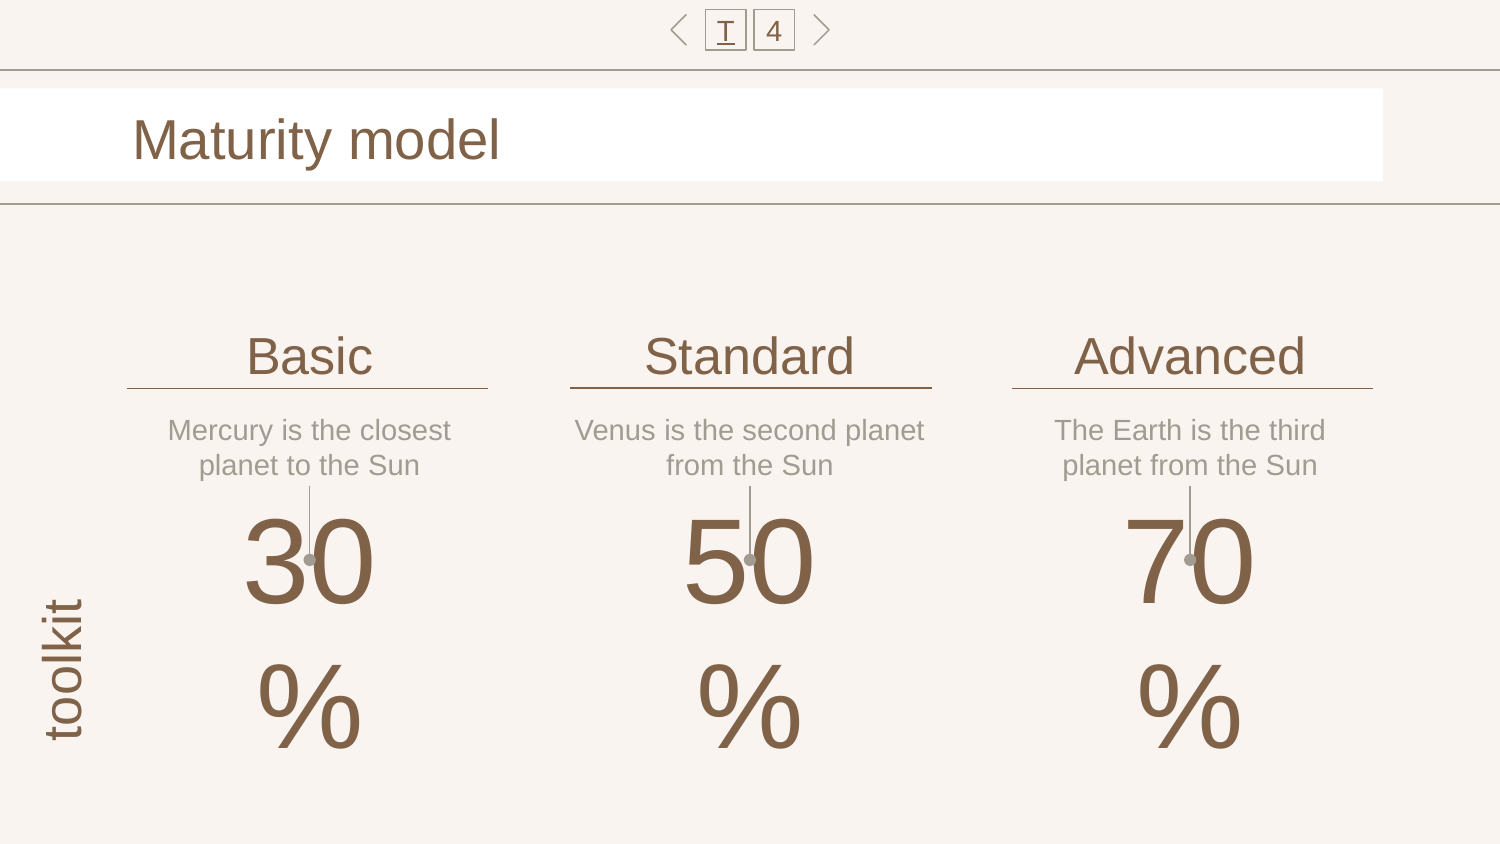

T
4

Maturity model
# Basic
Standard
Advanced
Mercury is the closest planet to the Sun
Venus is the second planet from the Sun
The Earth is the third planet from the Sun
30%
50%
70%
toolkit